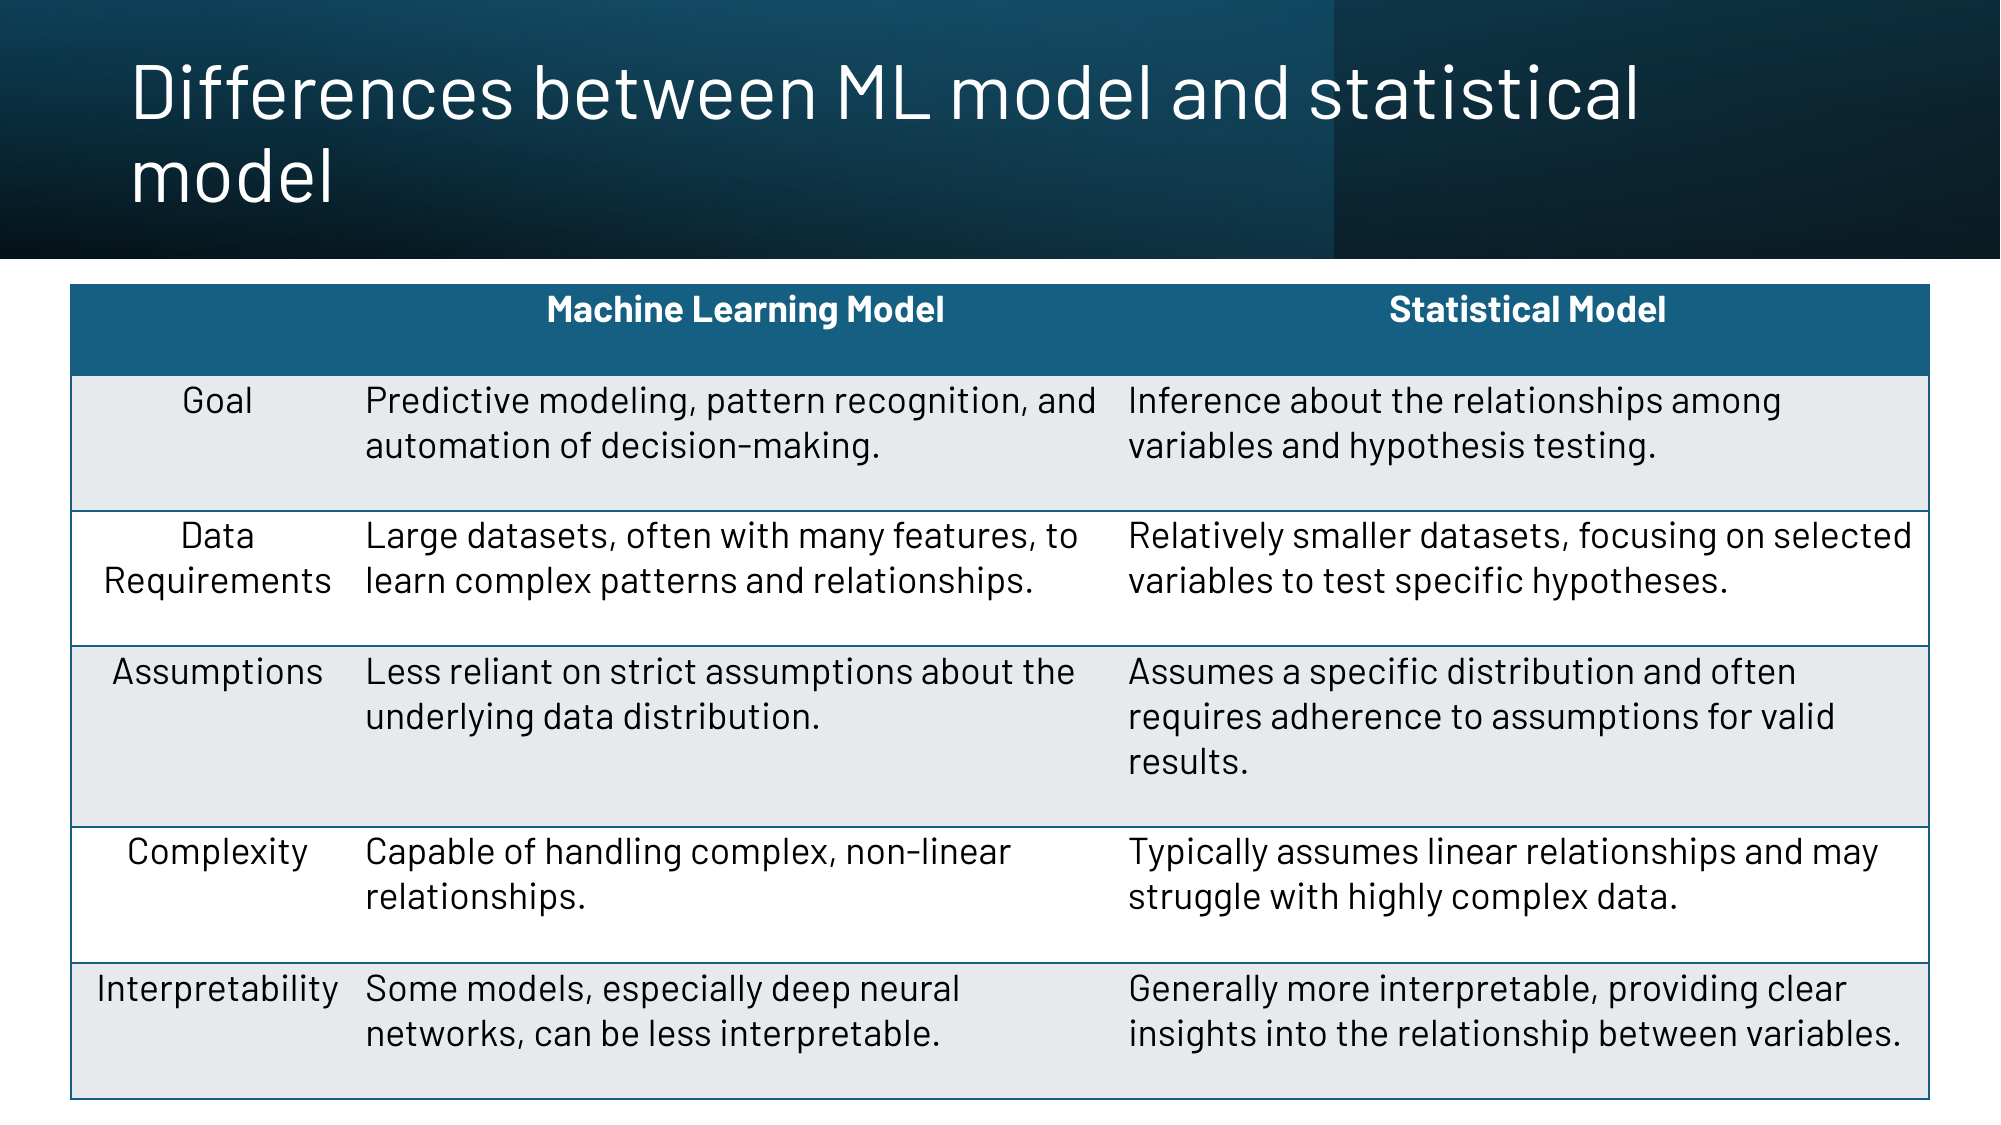

# Differences between ML model and statistical model
|  | Machine Learning Model | Statistical Model |
| --- | --- | --- |
| Goal | Predictive modeling, pattern recognition, and automation of decision-making. | Inference about the relationships among variables and hypothesis testing. |
| Data Requirements | Large datasets, often with many features, to learn complex patterns and relationships. | Relatively smaller datasets, focusing on selected variables to test specific hypotheses. |
| Assumptions | Less reliant on strict assumptions about the underlying data distribution. | Assumes a specific distribution and often requires adherence to assumptions for valid results. |
| Complexity | Capable of handling complex, non-linear relationships. | Typically assumes linear relationships and may struggle with highly complex data. |
| Interpretability | Some models, especially deep neural networks, can be less interpretable. | Generally more interpretable, providing clear insights into the relationship between variables. |